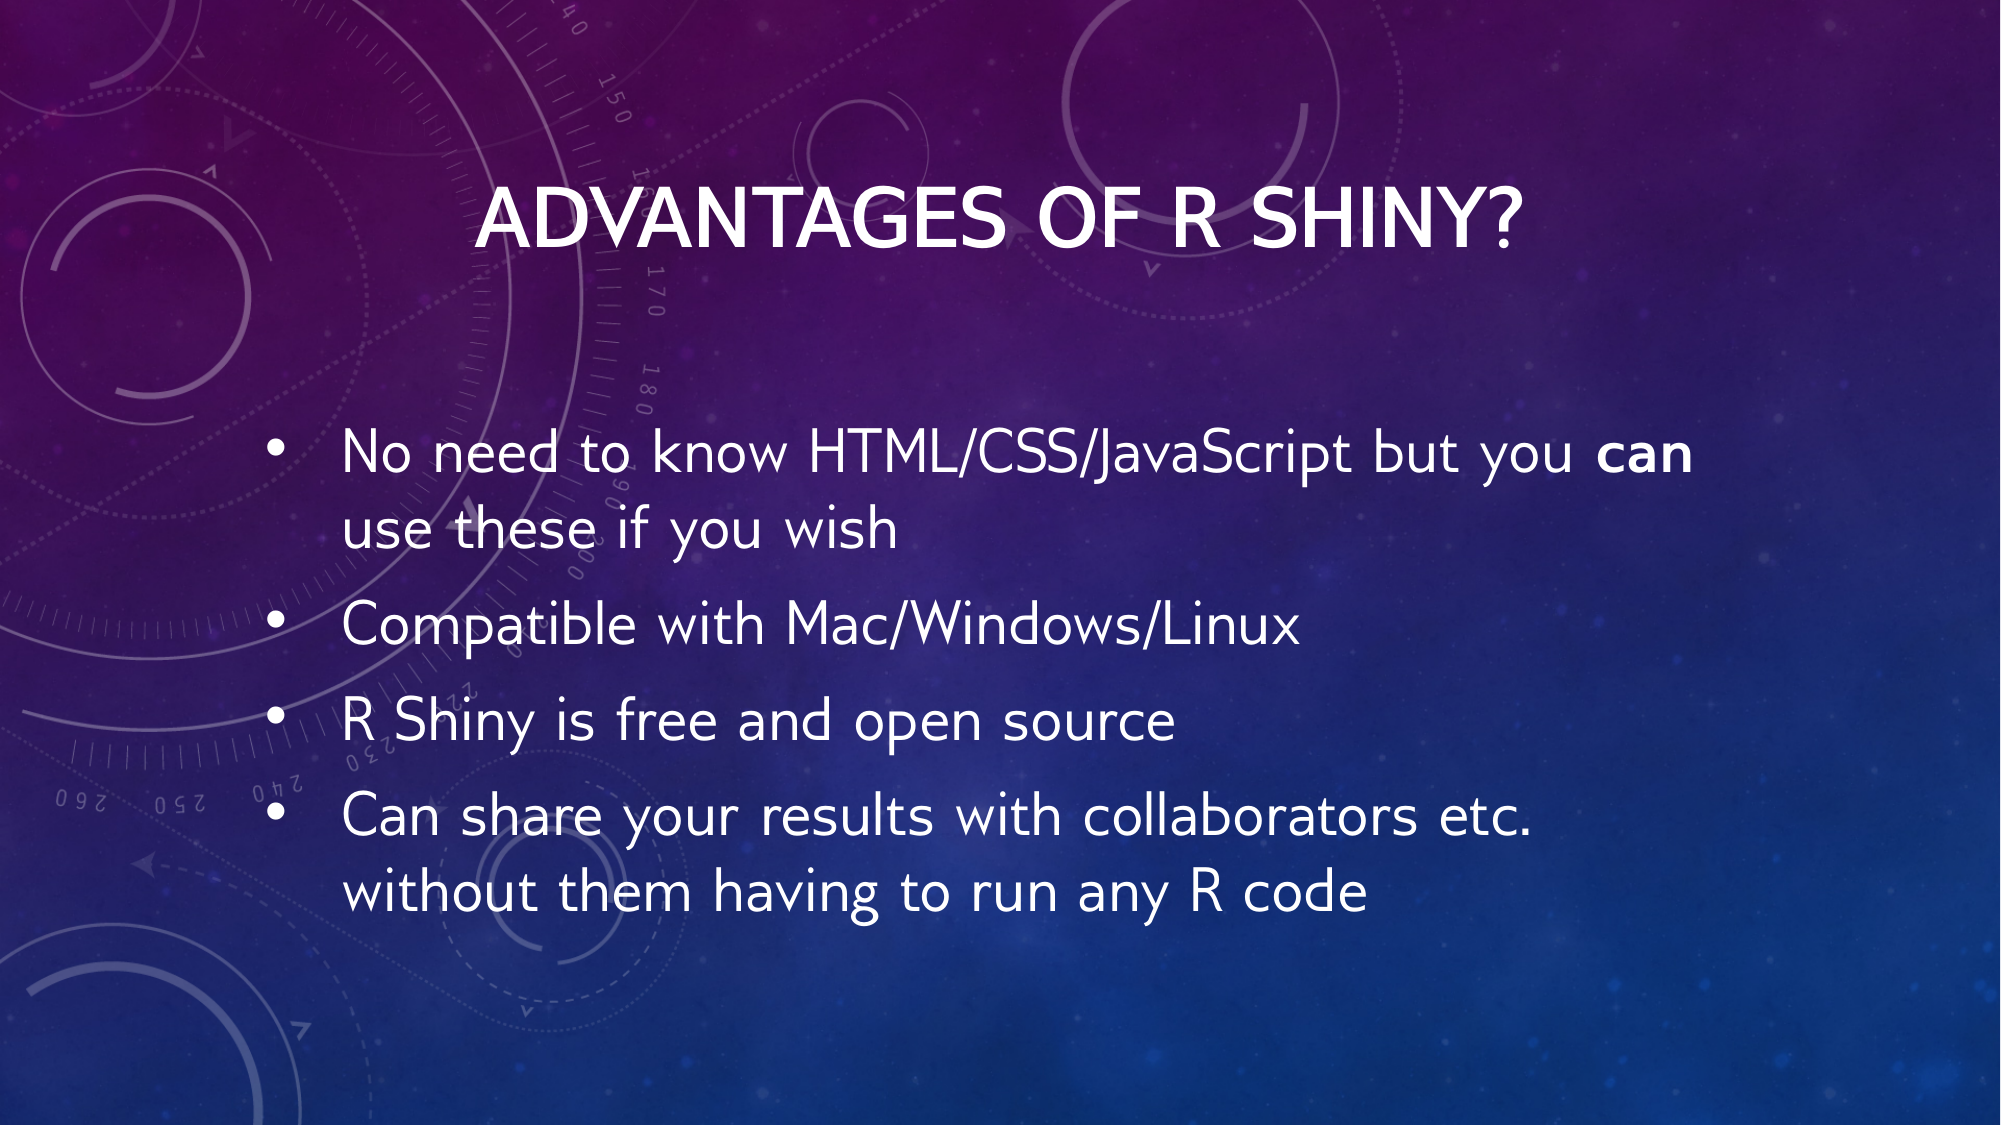

Advantages of R Shiny?

No need to know HTML/CSS/JavaScript but you can use these if you wish
Compatible with Mac/Windows/Linux
R Shiny is free and open source
Can share your results with collaborators etc. without them having to run any R code